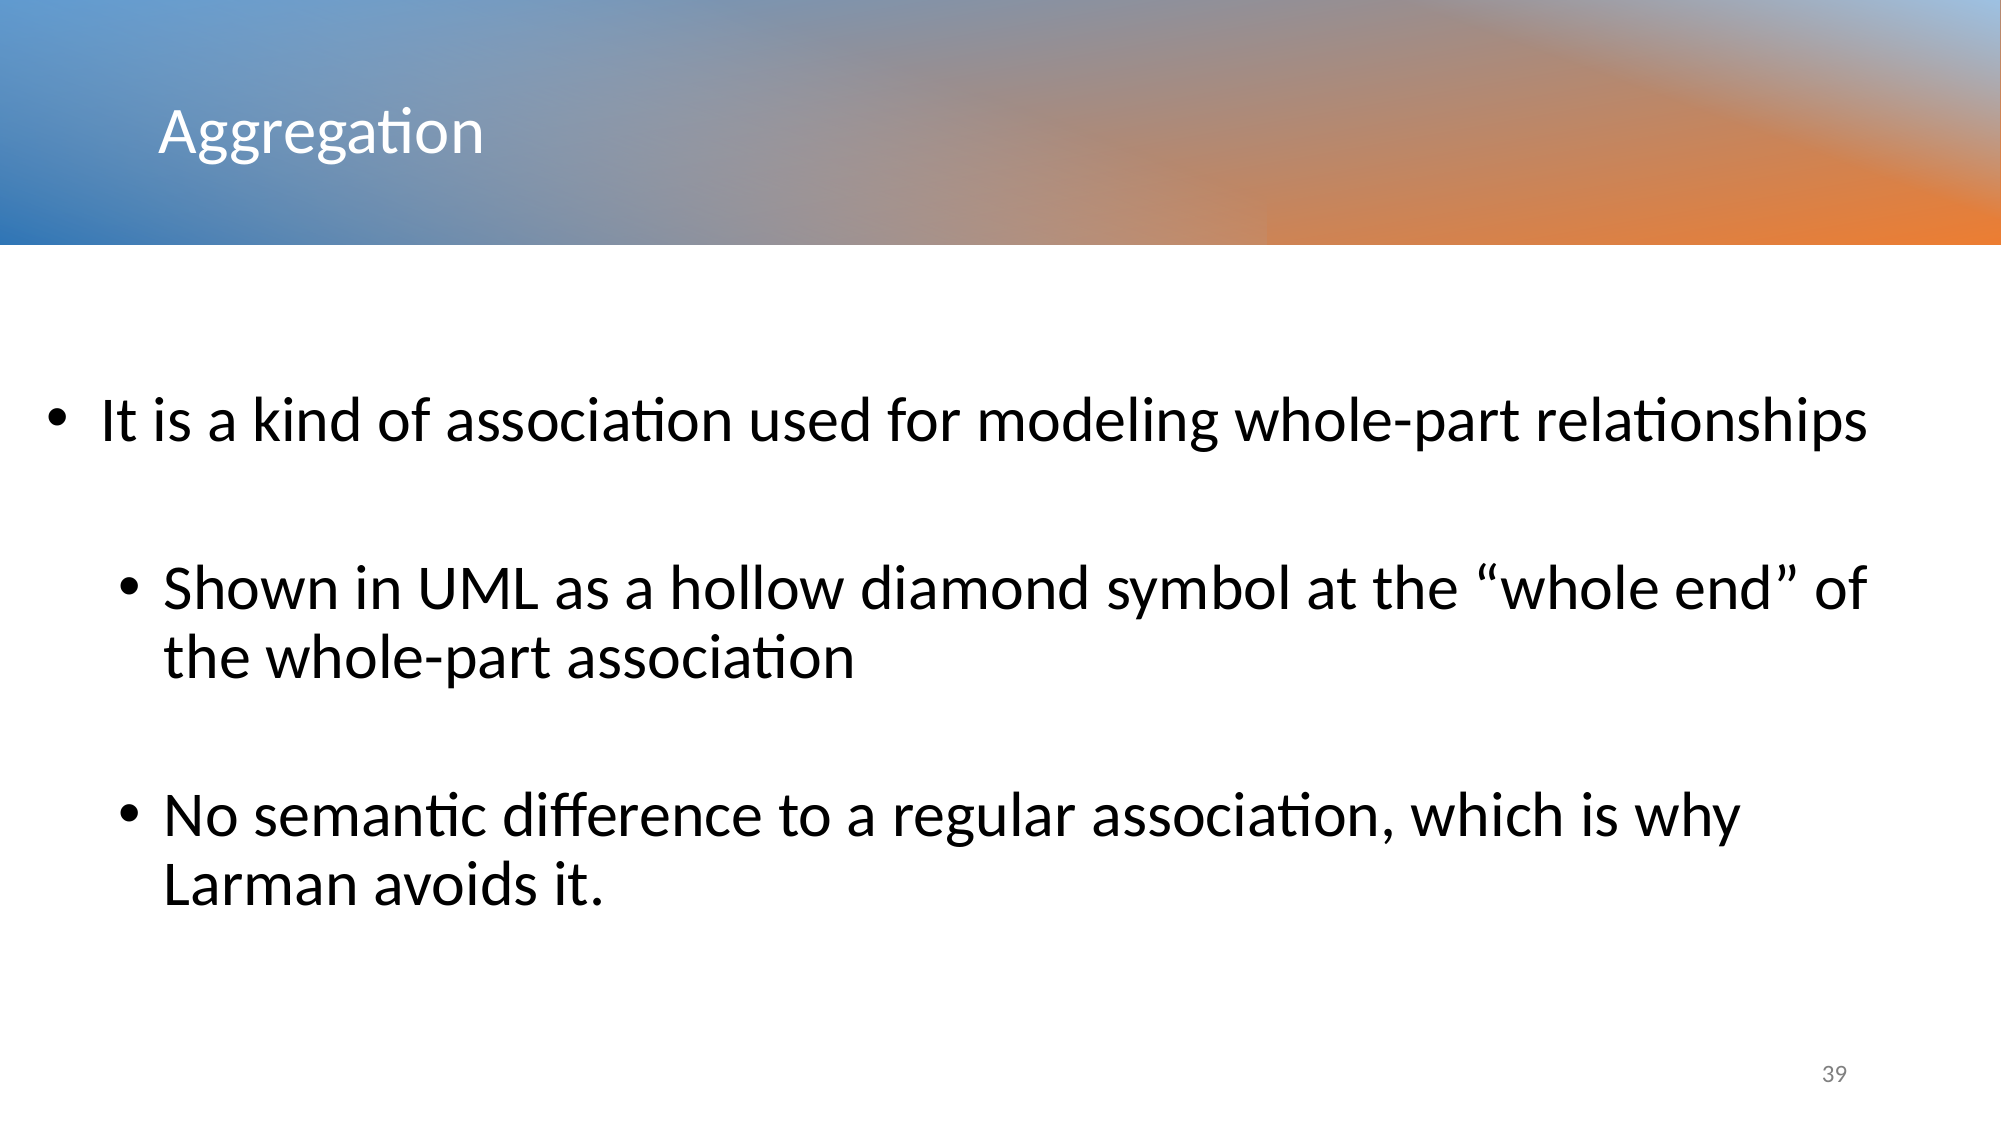

# Aggregation
It is a kind of association used for modeling whole-part relationships

Shown in UML as a hollow diamond symbol at the “whole end” of the whole-part association

No semantic difference to a regular association, which is why Larman avoids it.

39